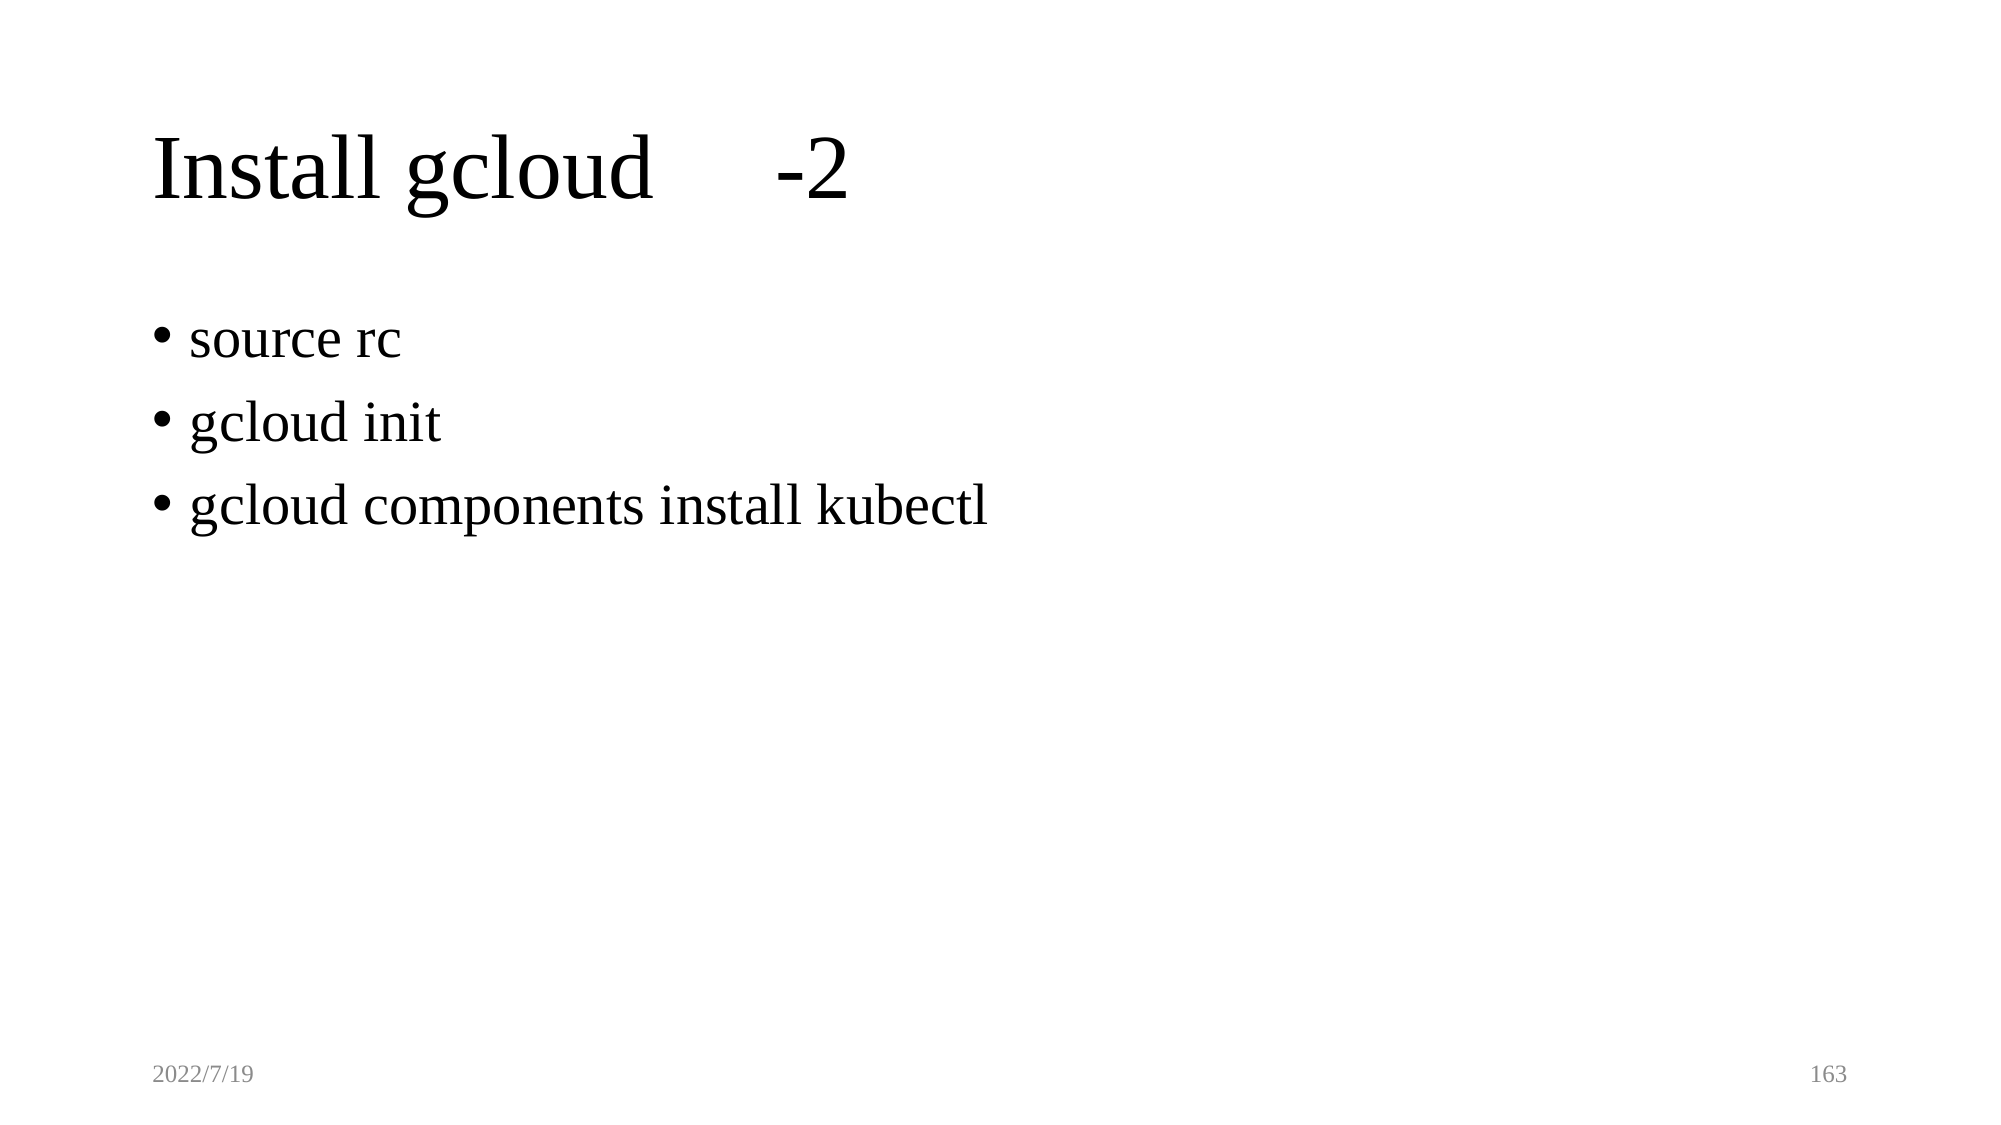

# Install gcloud	 -2
source rc
gcloud init
gcloud components install kubectl
2022/7/19
163